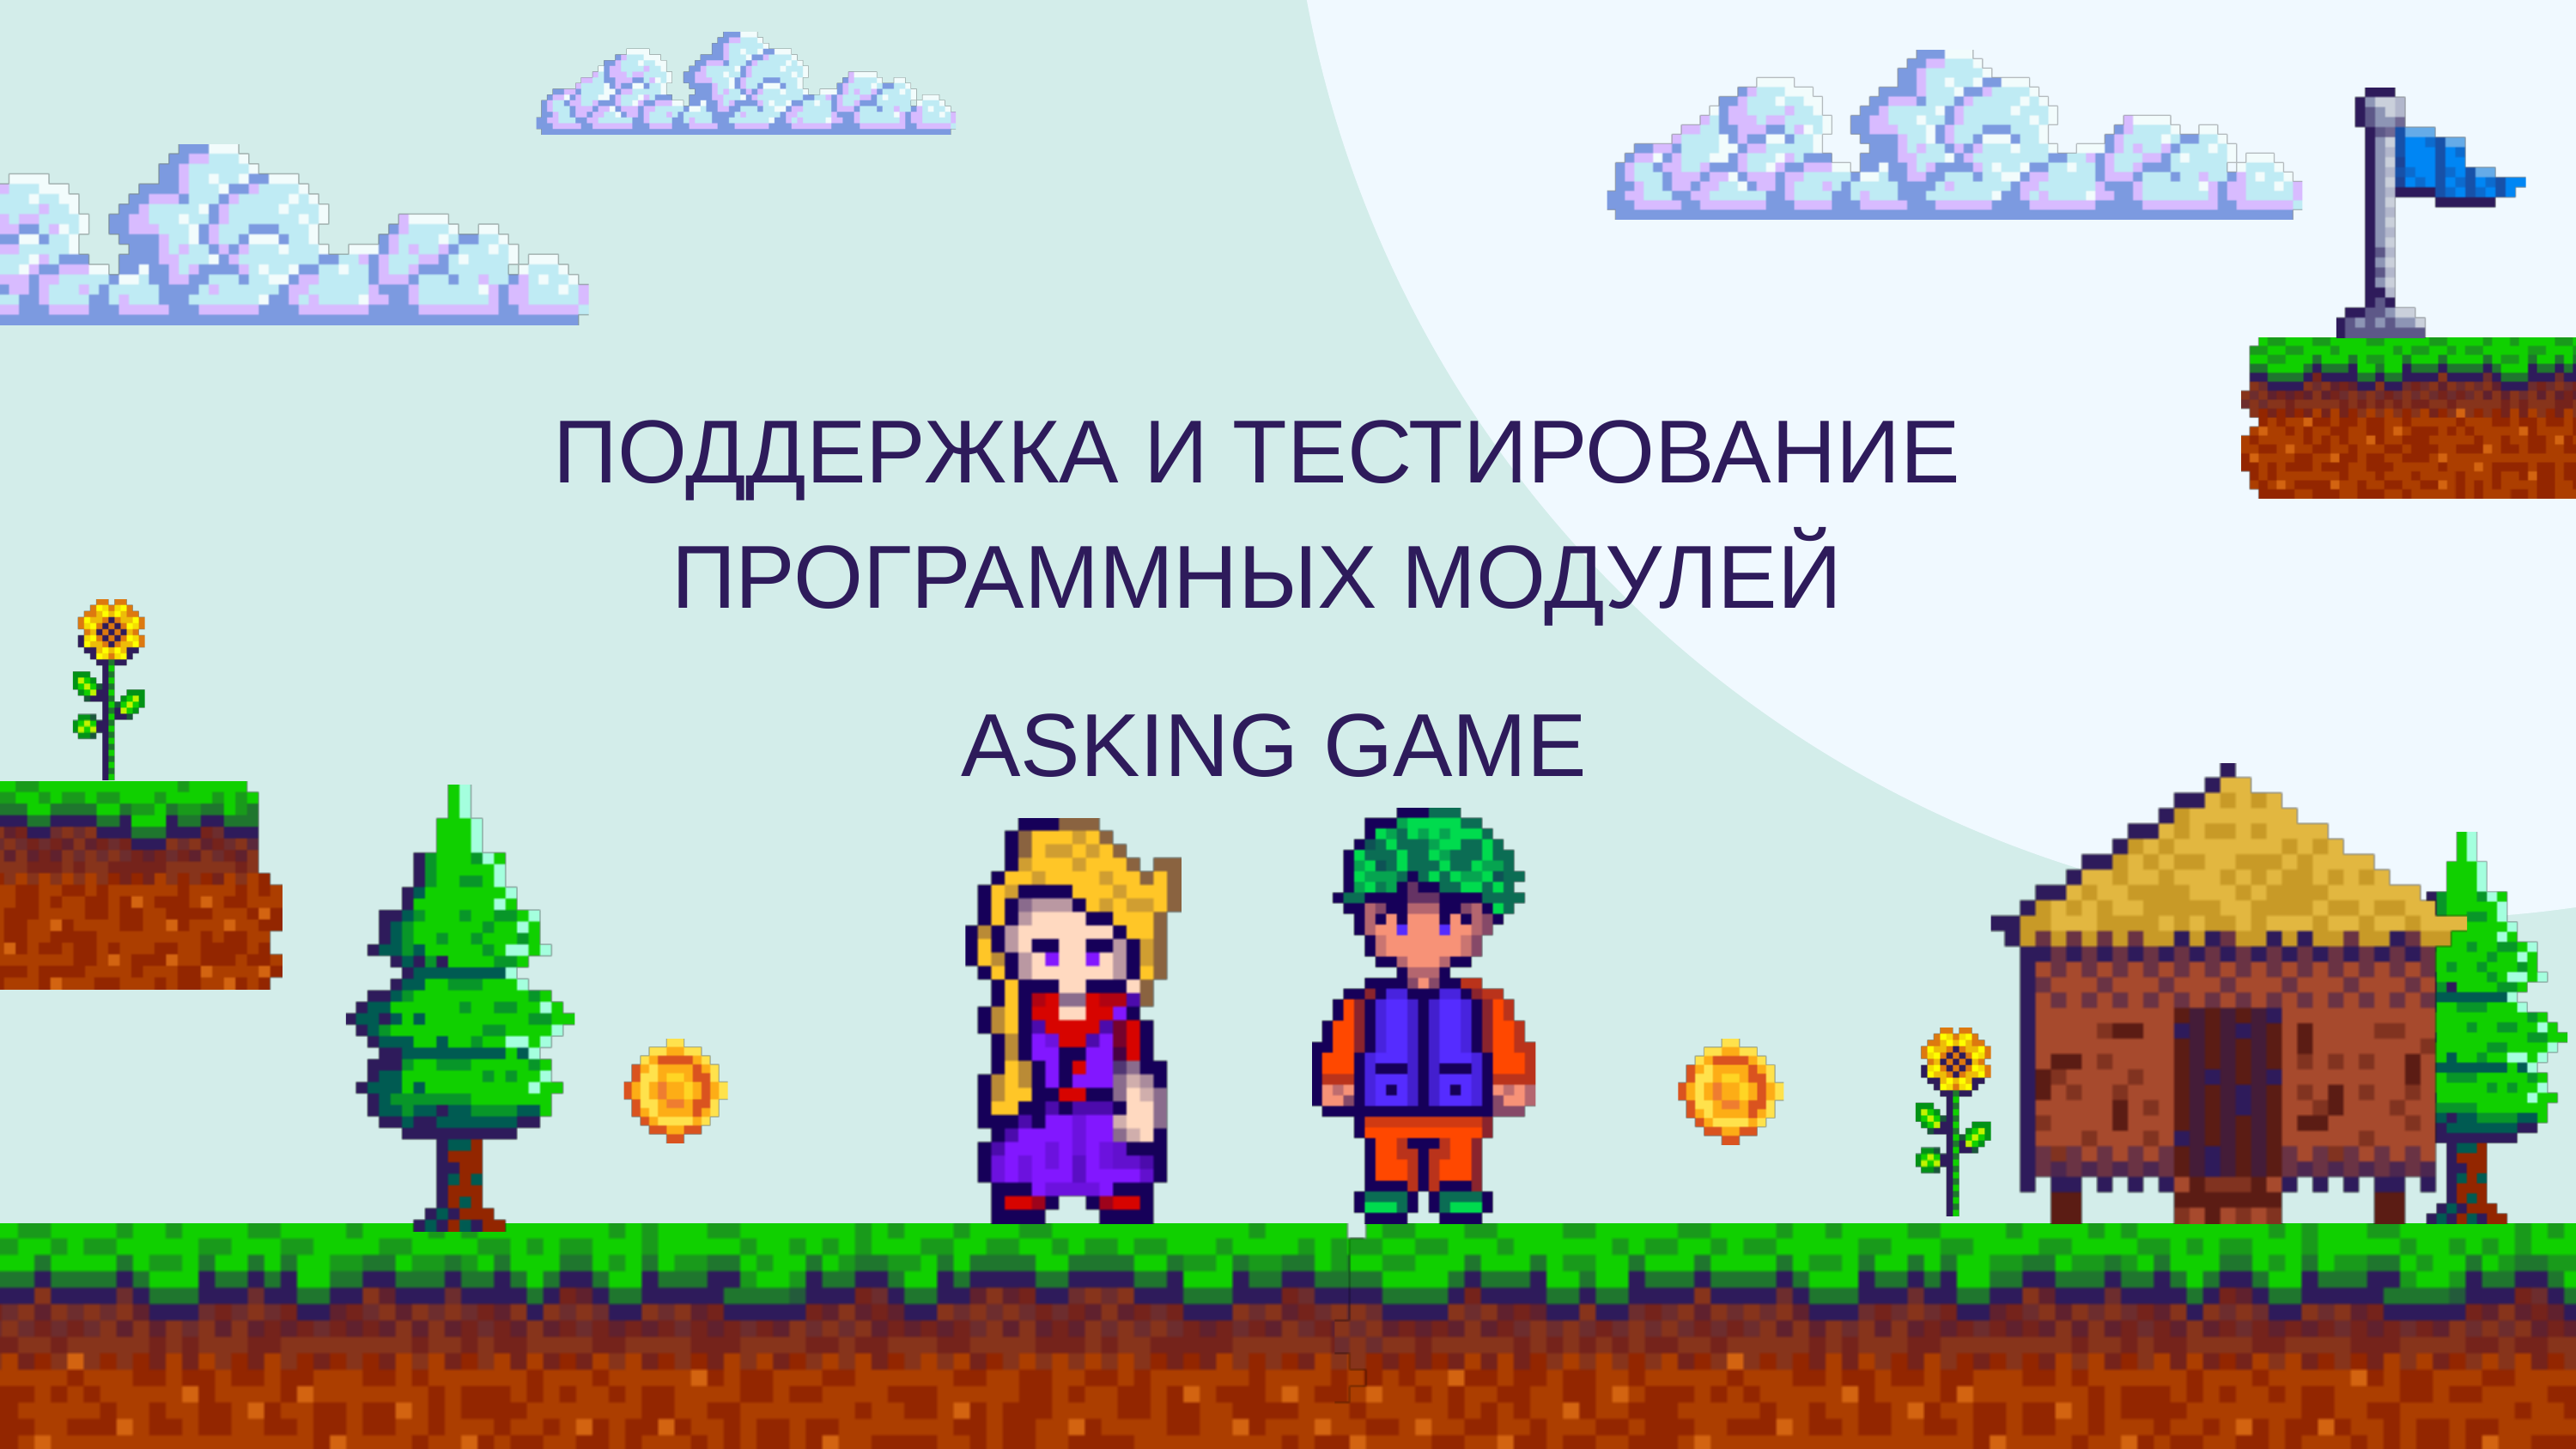

ПОДДЕРЖКА И ТЕСТИРОВАНИЕ ПРОГРАММНЫХ МОДУЛЕЙ

ASKING GAME